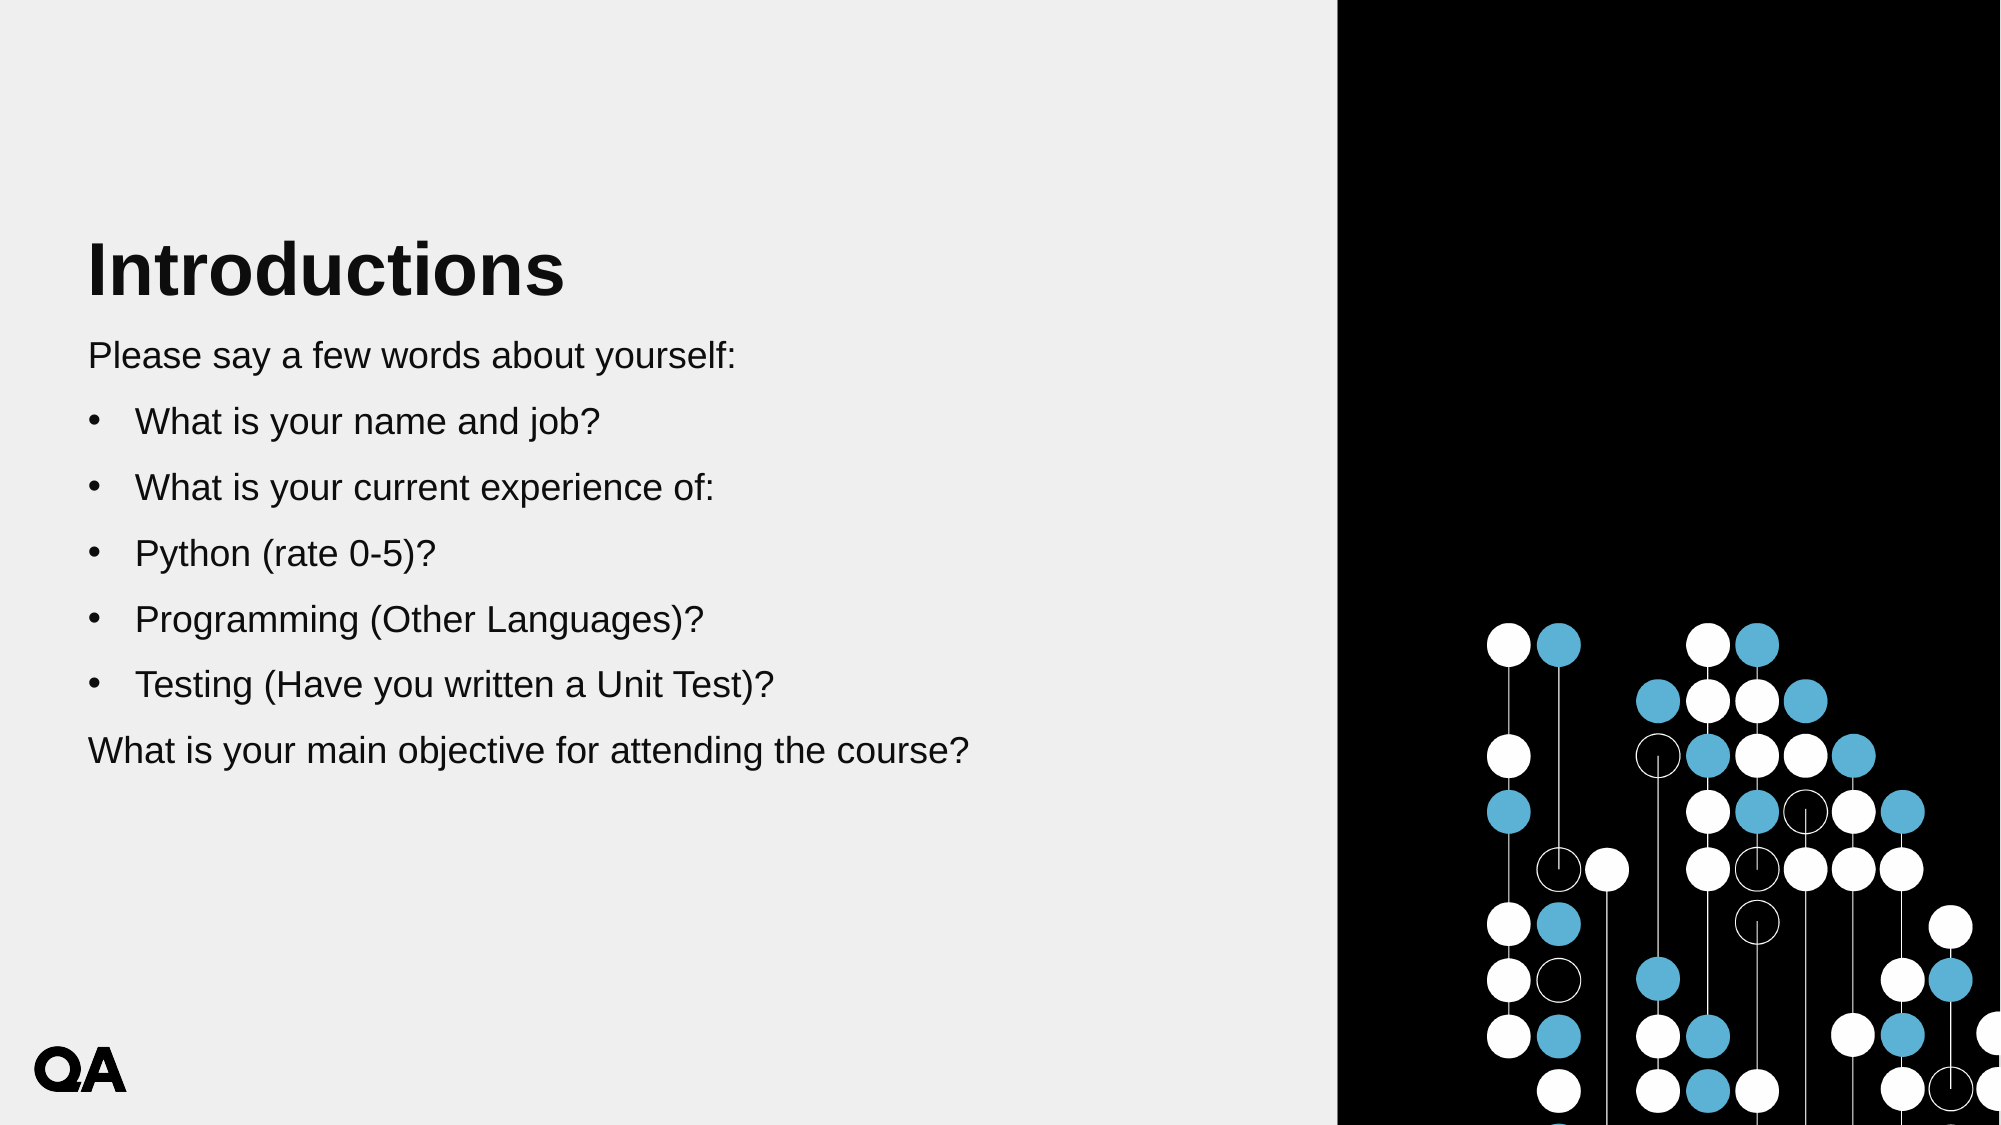

Introductions
Please say a few words about yourself:
What is your name and job?
What is your current experience of:
Python (rate 0-5)?
Programming (Other Languages)?
Testing (Have you written a Unit Test)?
What is your main objective for attending the course?